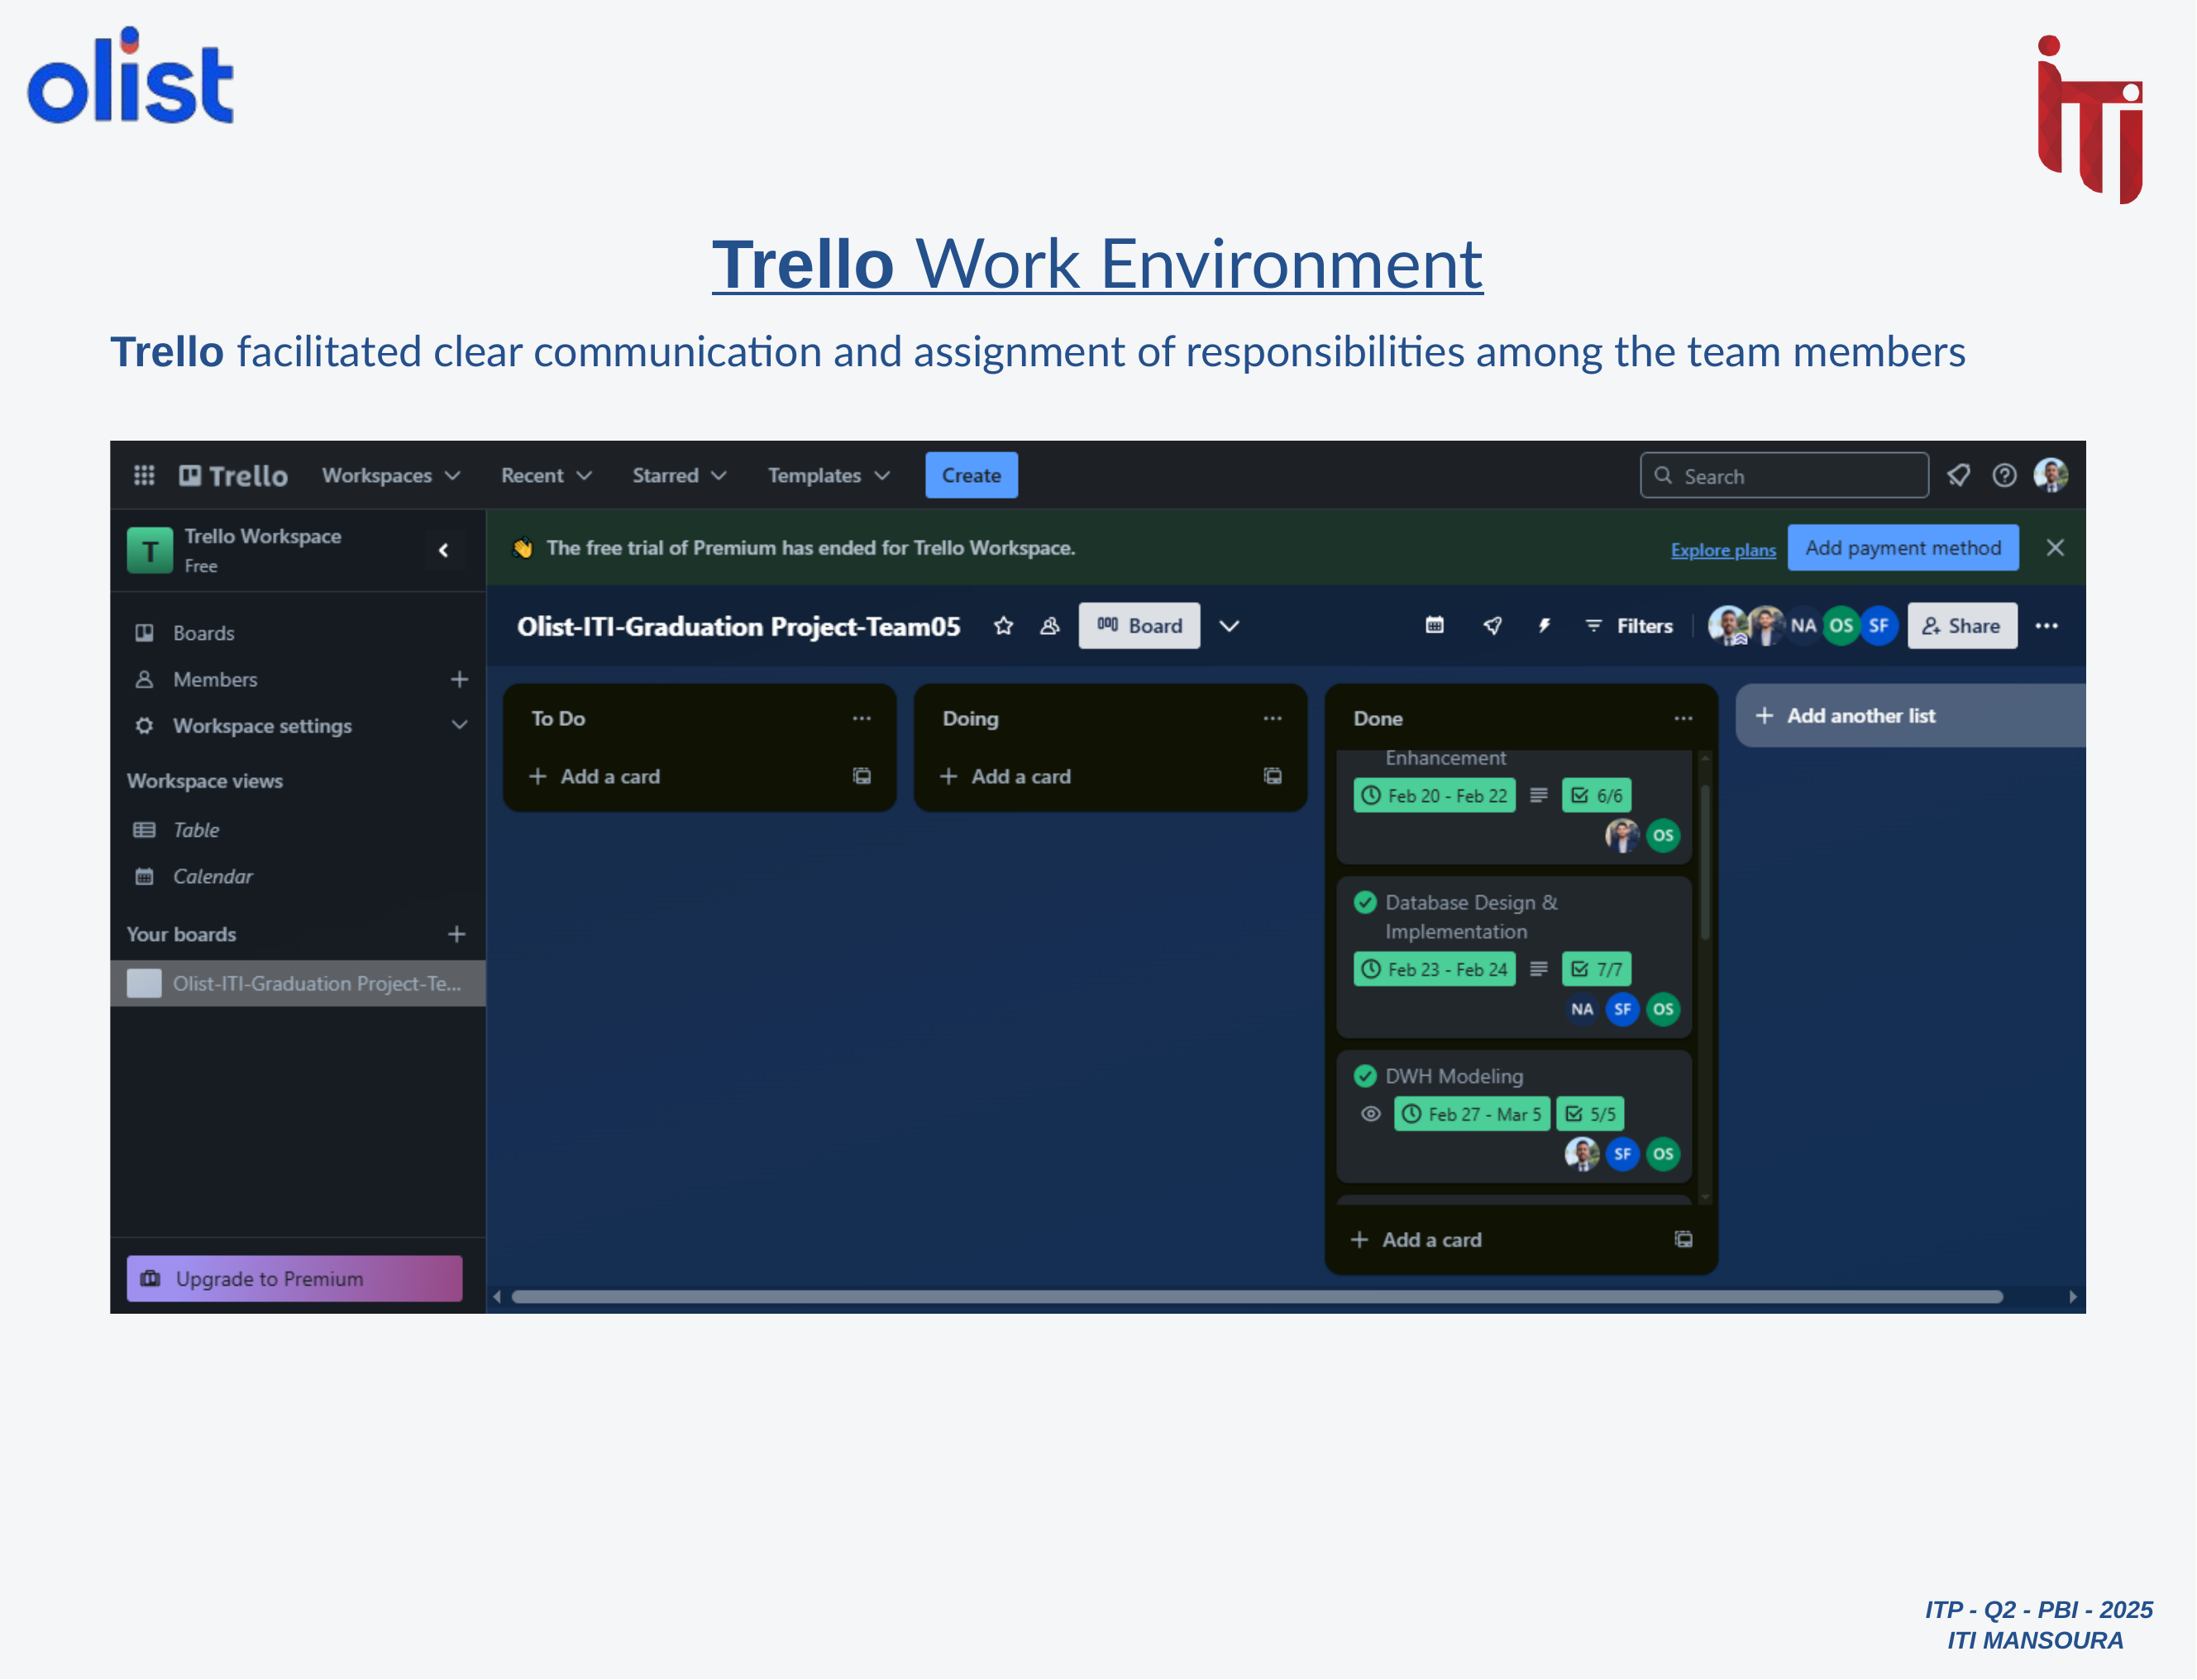

Trello Work Environment
Trello facilitated clear communication and assignment of responsibilities among the team members

 ITP - Q2 - PBI - 2025
ITI MANSOURA